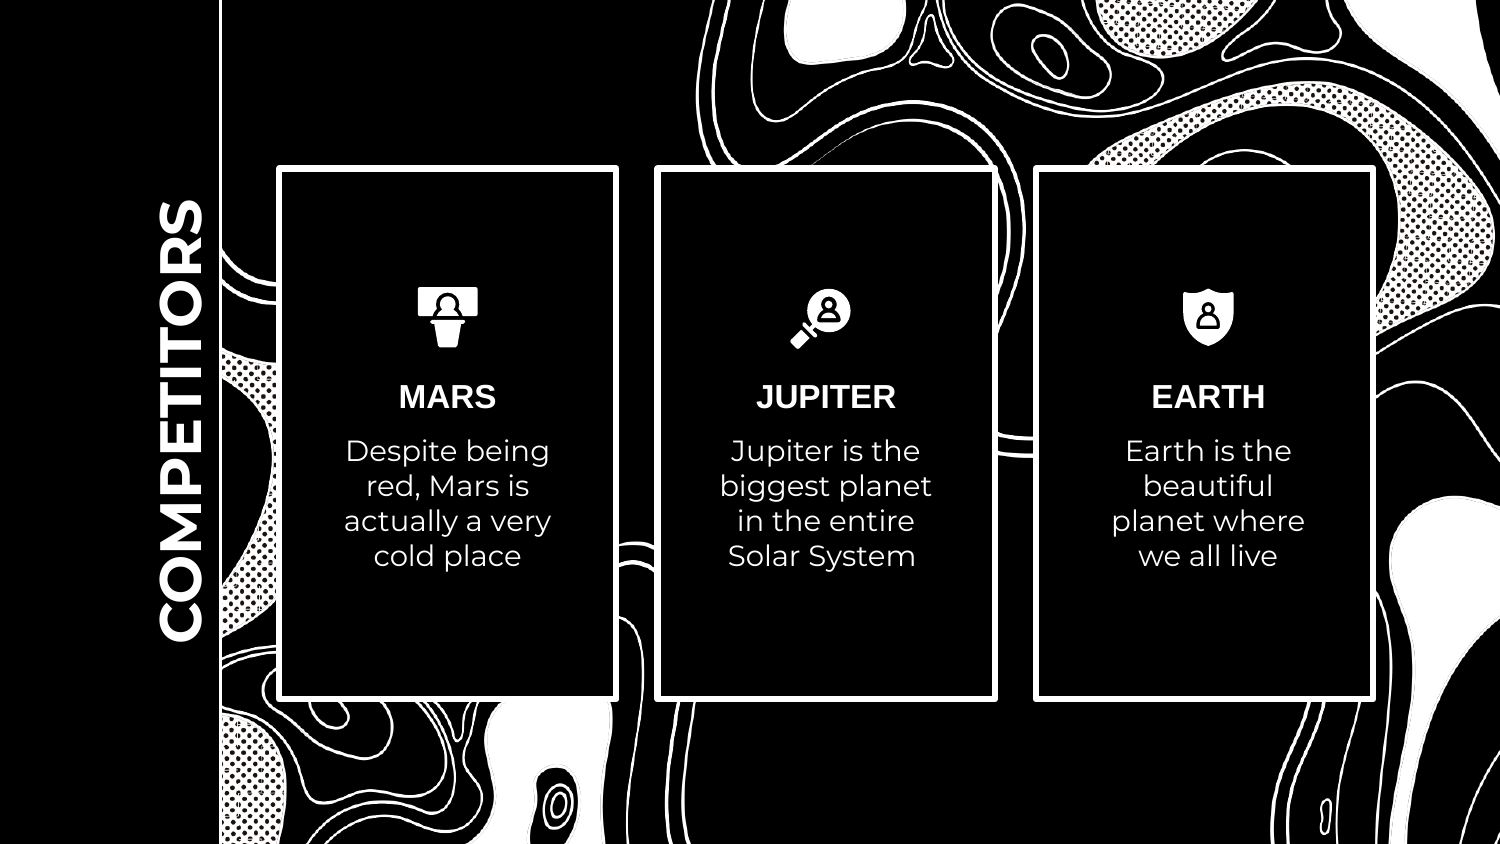

MARS
JUPITER
EARTH
# COMPETITORS
Despite being red, Mars is actually a very cold place
Jupiter is the biggest planet in the entire Solar System
Earth is the beautiful planet where we all live